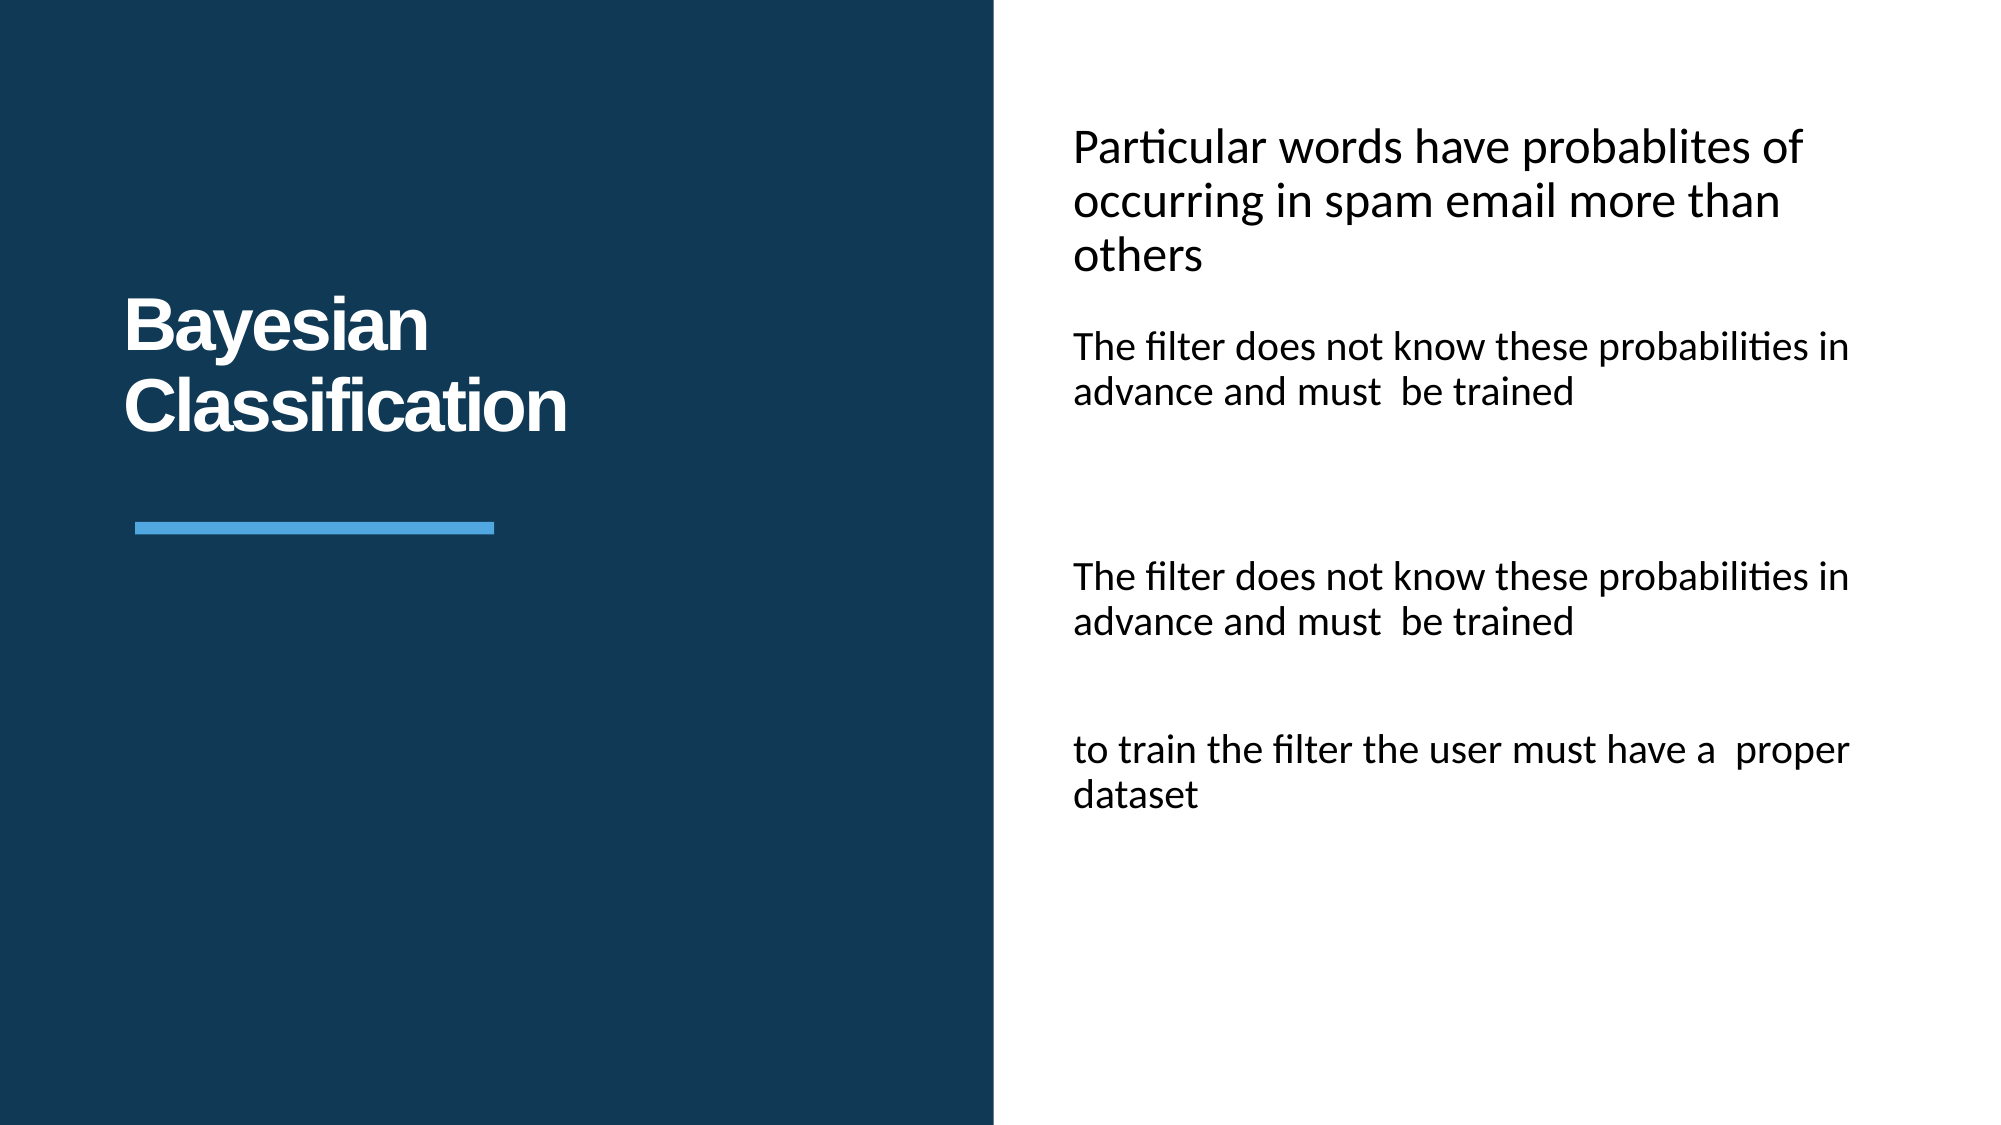

Particular words have probablites of occurring in spam email more than others

The filter does not know these probabilities in advance and must  be trained

# Bayesian Classification
The filter does not know these probabilities in advance and must  be trained

to train the filter the user must have a  proper dataset